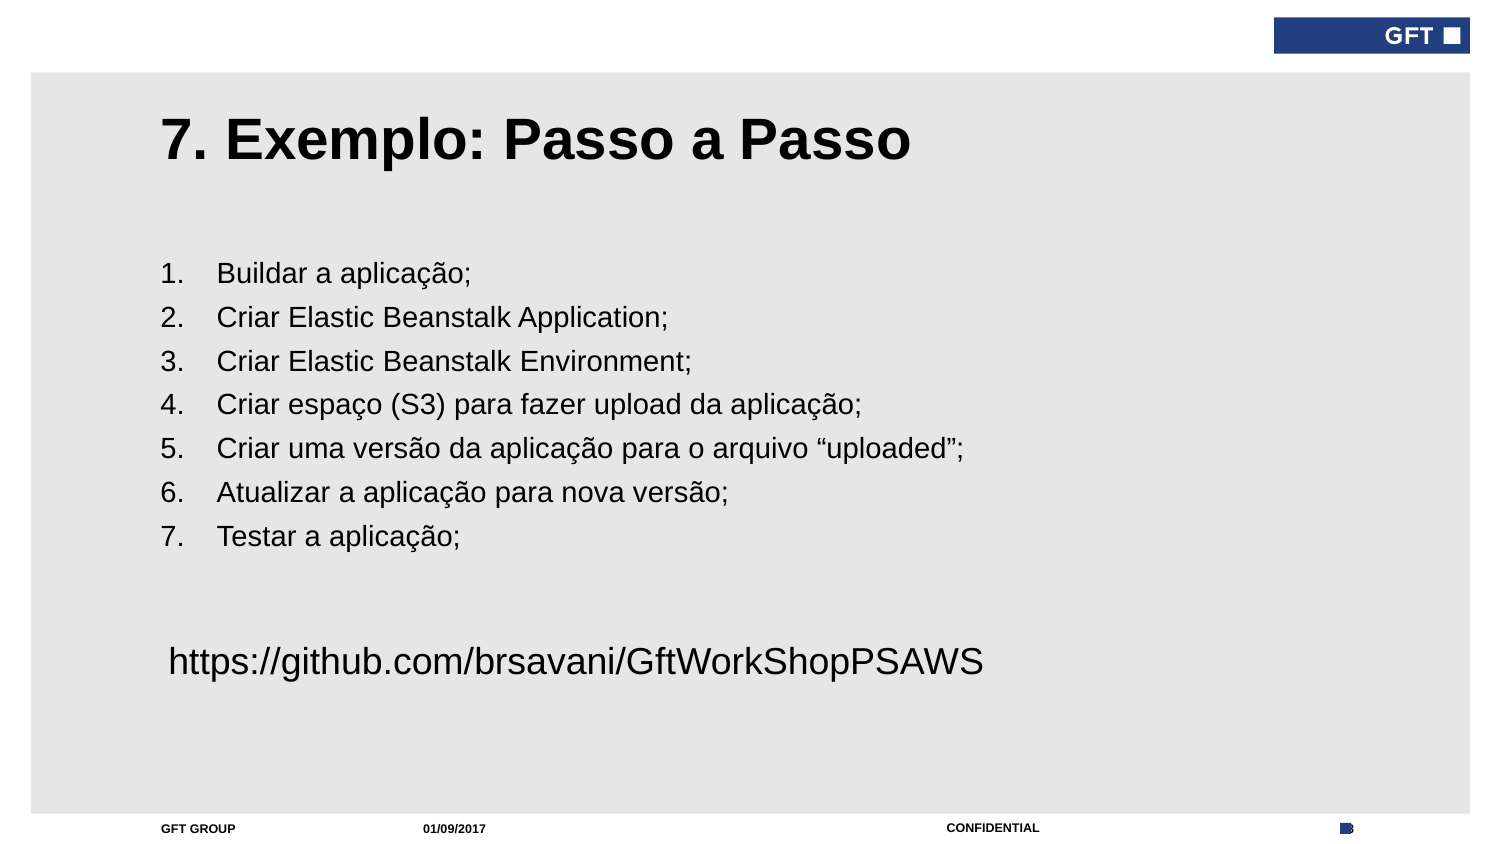

# 7. Exemplo: Passo a Passo
Buildar a aplicação;
Criar Elastic Beanstalk Application;
Criar Elastic Beanstalk Environment;
Criar espaço (S3) para fazer upload da aplicação;
Criar uma versão da aplicação para o arquivo “uploaded”;
Atualizar a aplicação para nova versão;
Testar a aplicação;
https://github.com/brsavani/GftWorkShopPSAWS
01/09/2017